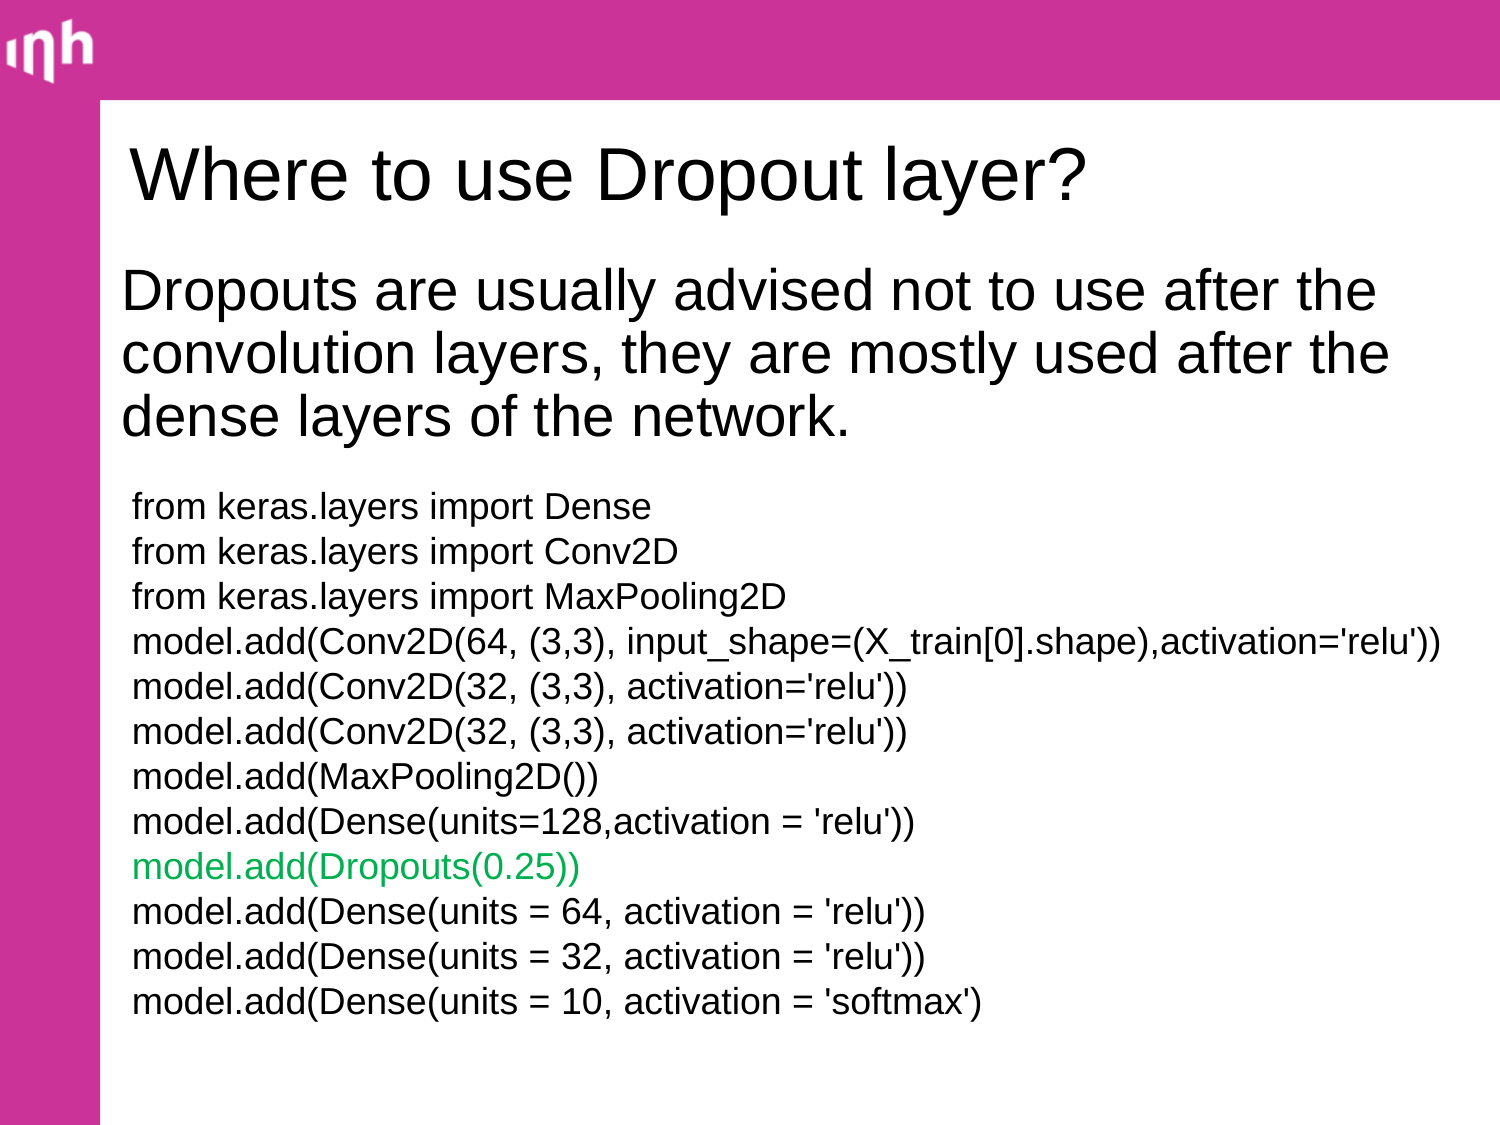

Where to use Dropout layer?
# Dropouts are usually advised not to use after the convolution layers, they are mostly used after the dense layers of the network.
from keras.layers import Dense
from keras.layers import Conv2D
from keras.layers import MaxPooling2D
model.add(Conv2D(64, (3,3), input_shape=(X_train[0].shape),activation='relu'))
model.add(Conv2D(32, (3,3), activation='relu'))
model.add(Conv2D(32, (3,3), activation='relu'))
model.add(MaxPooling2D())
model.add(Dense(units=128,activation = 'relu'))
model.add(Dropouts(0.25))
model.add(Dense(units = 64, activation = 'relu'))
model.add(Dense(units = 32, activation = 'relu'))
model.add(Dense(units = 10, activation = 'softmax')